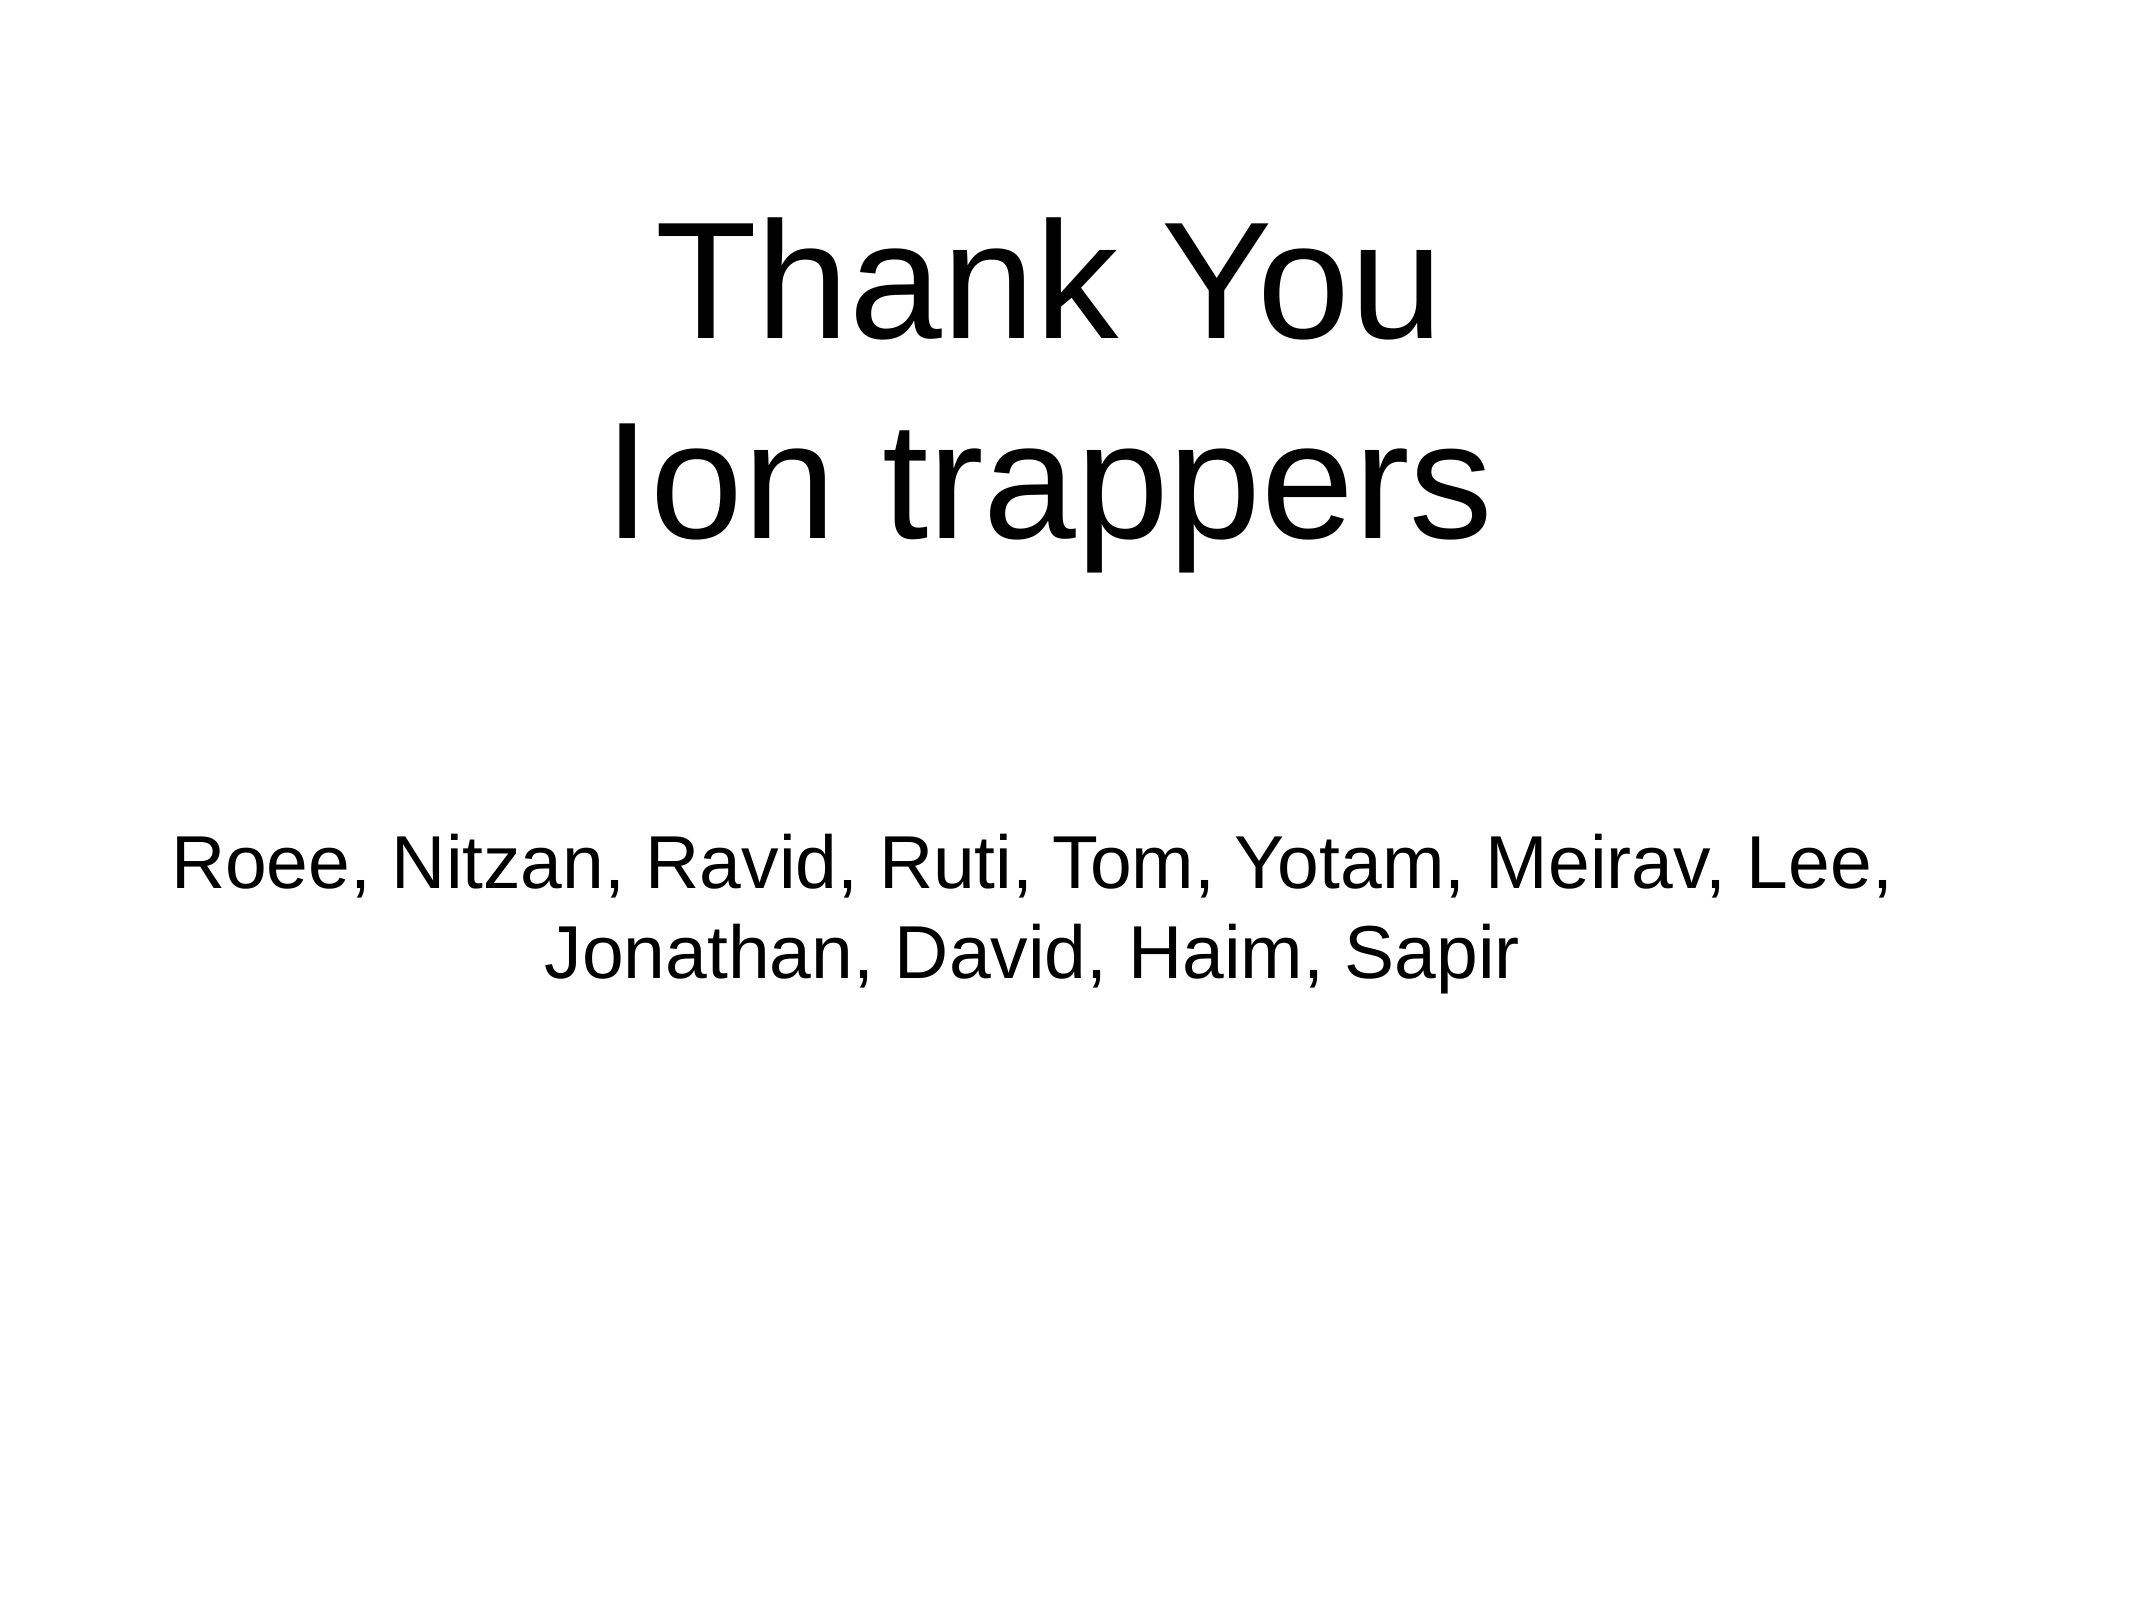

# Thank You Ion trappers
Roee, Nitzan, Ravid, Ruti, Tom, Yotam, Meirav, Lee, Jonathan, David, Haim, Sapir